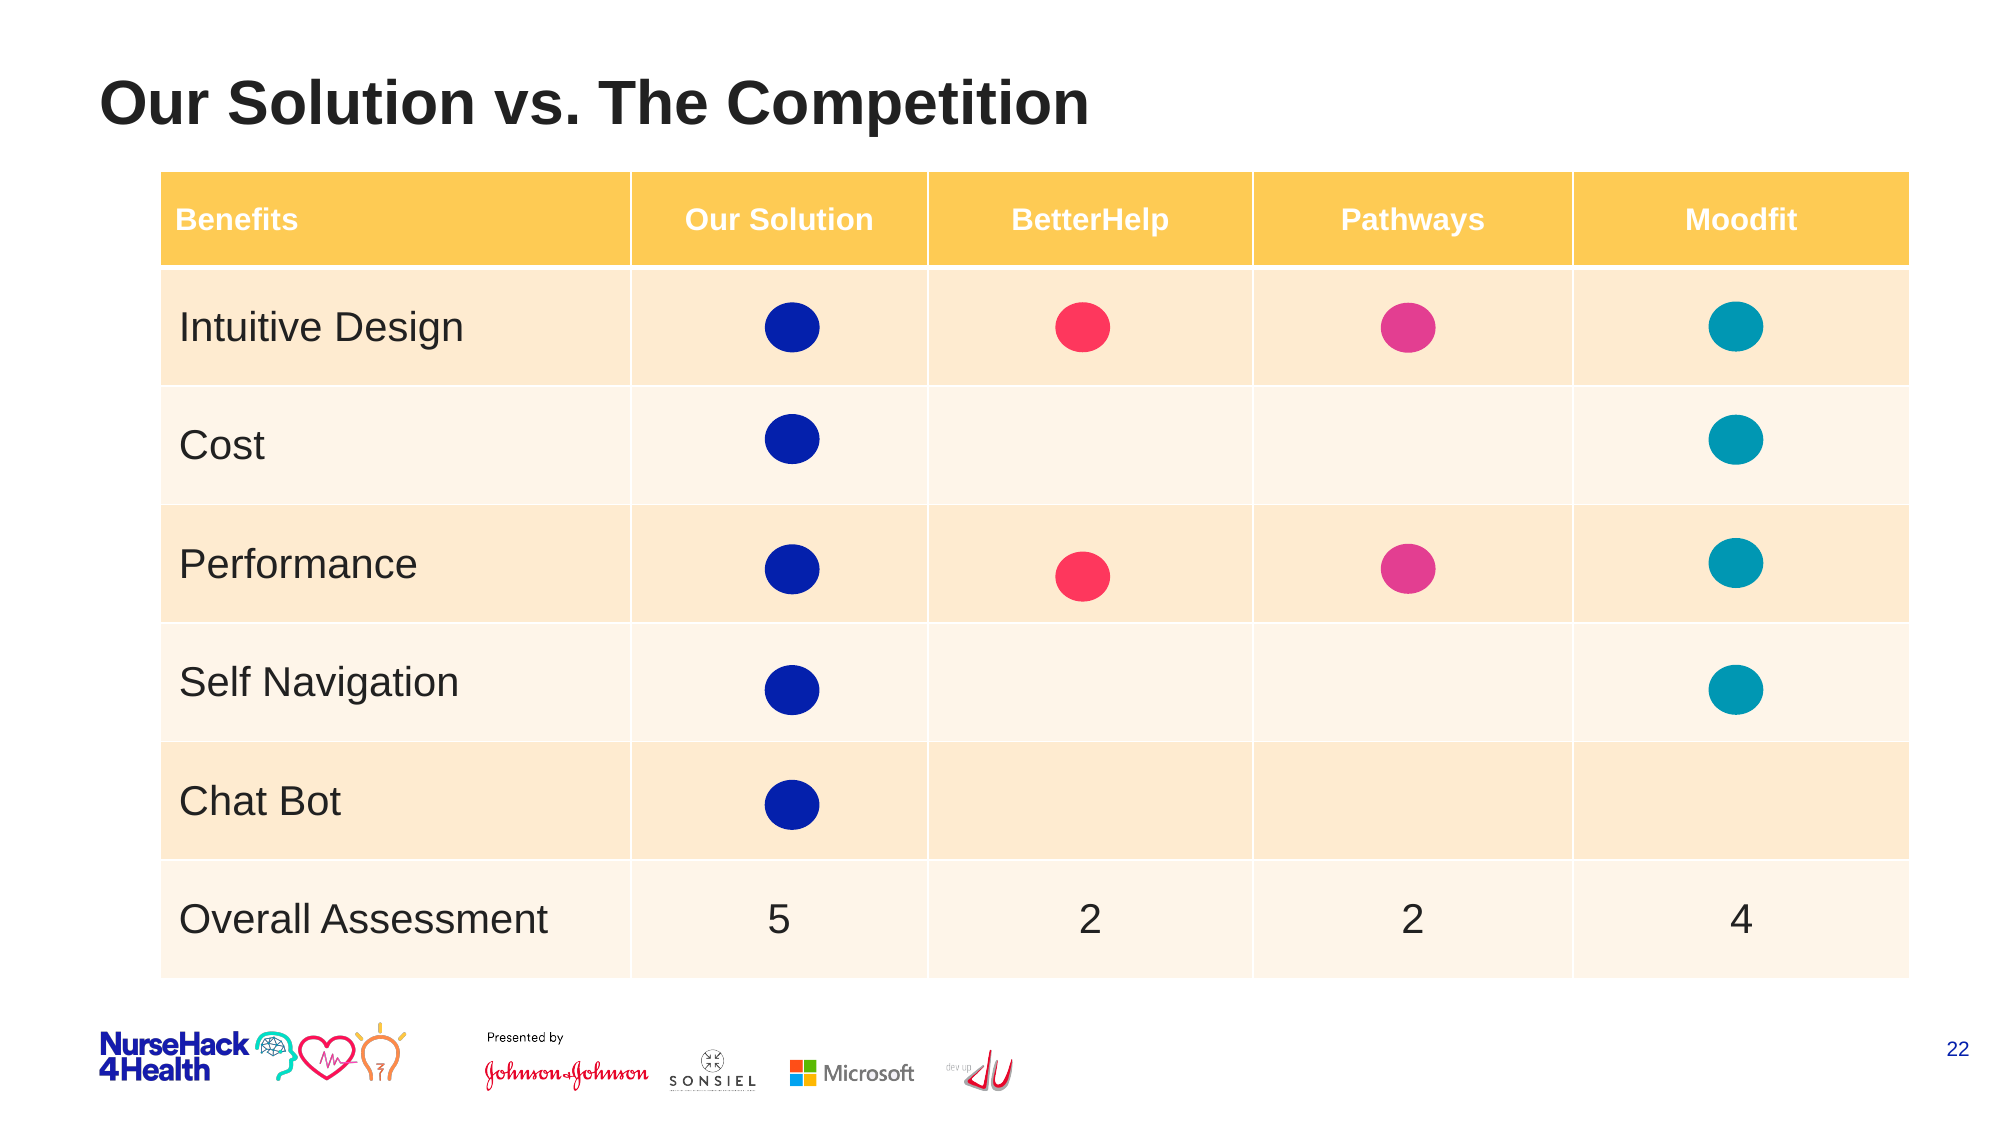

# Our Solution vs. The Competition
| Benefits | Our Solution | BetterHelp | Pathways | Moodfit |
| --- | --- | --- | --- | --- |
| Intuitive Design |  |  |  |  |
| Cost |  |  |  |  |
| Performance |  |  |  |  |
| Self Navigation |  |  |  |  |
| Chat Bot |  |  |  |  |
| Overall Assessment | 5 | 2 | 2 | 4 |

22